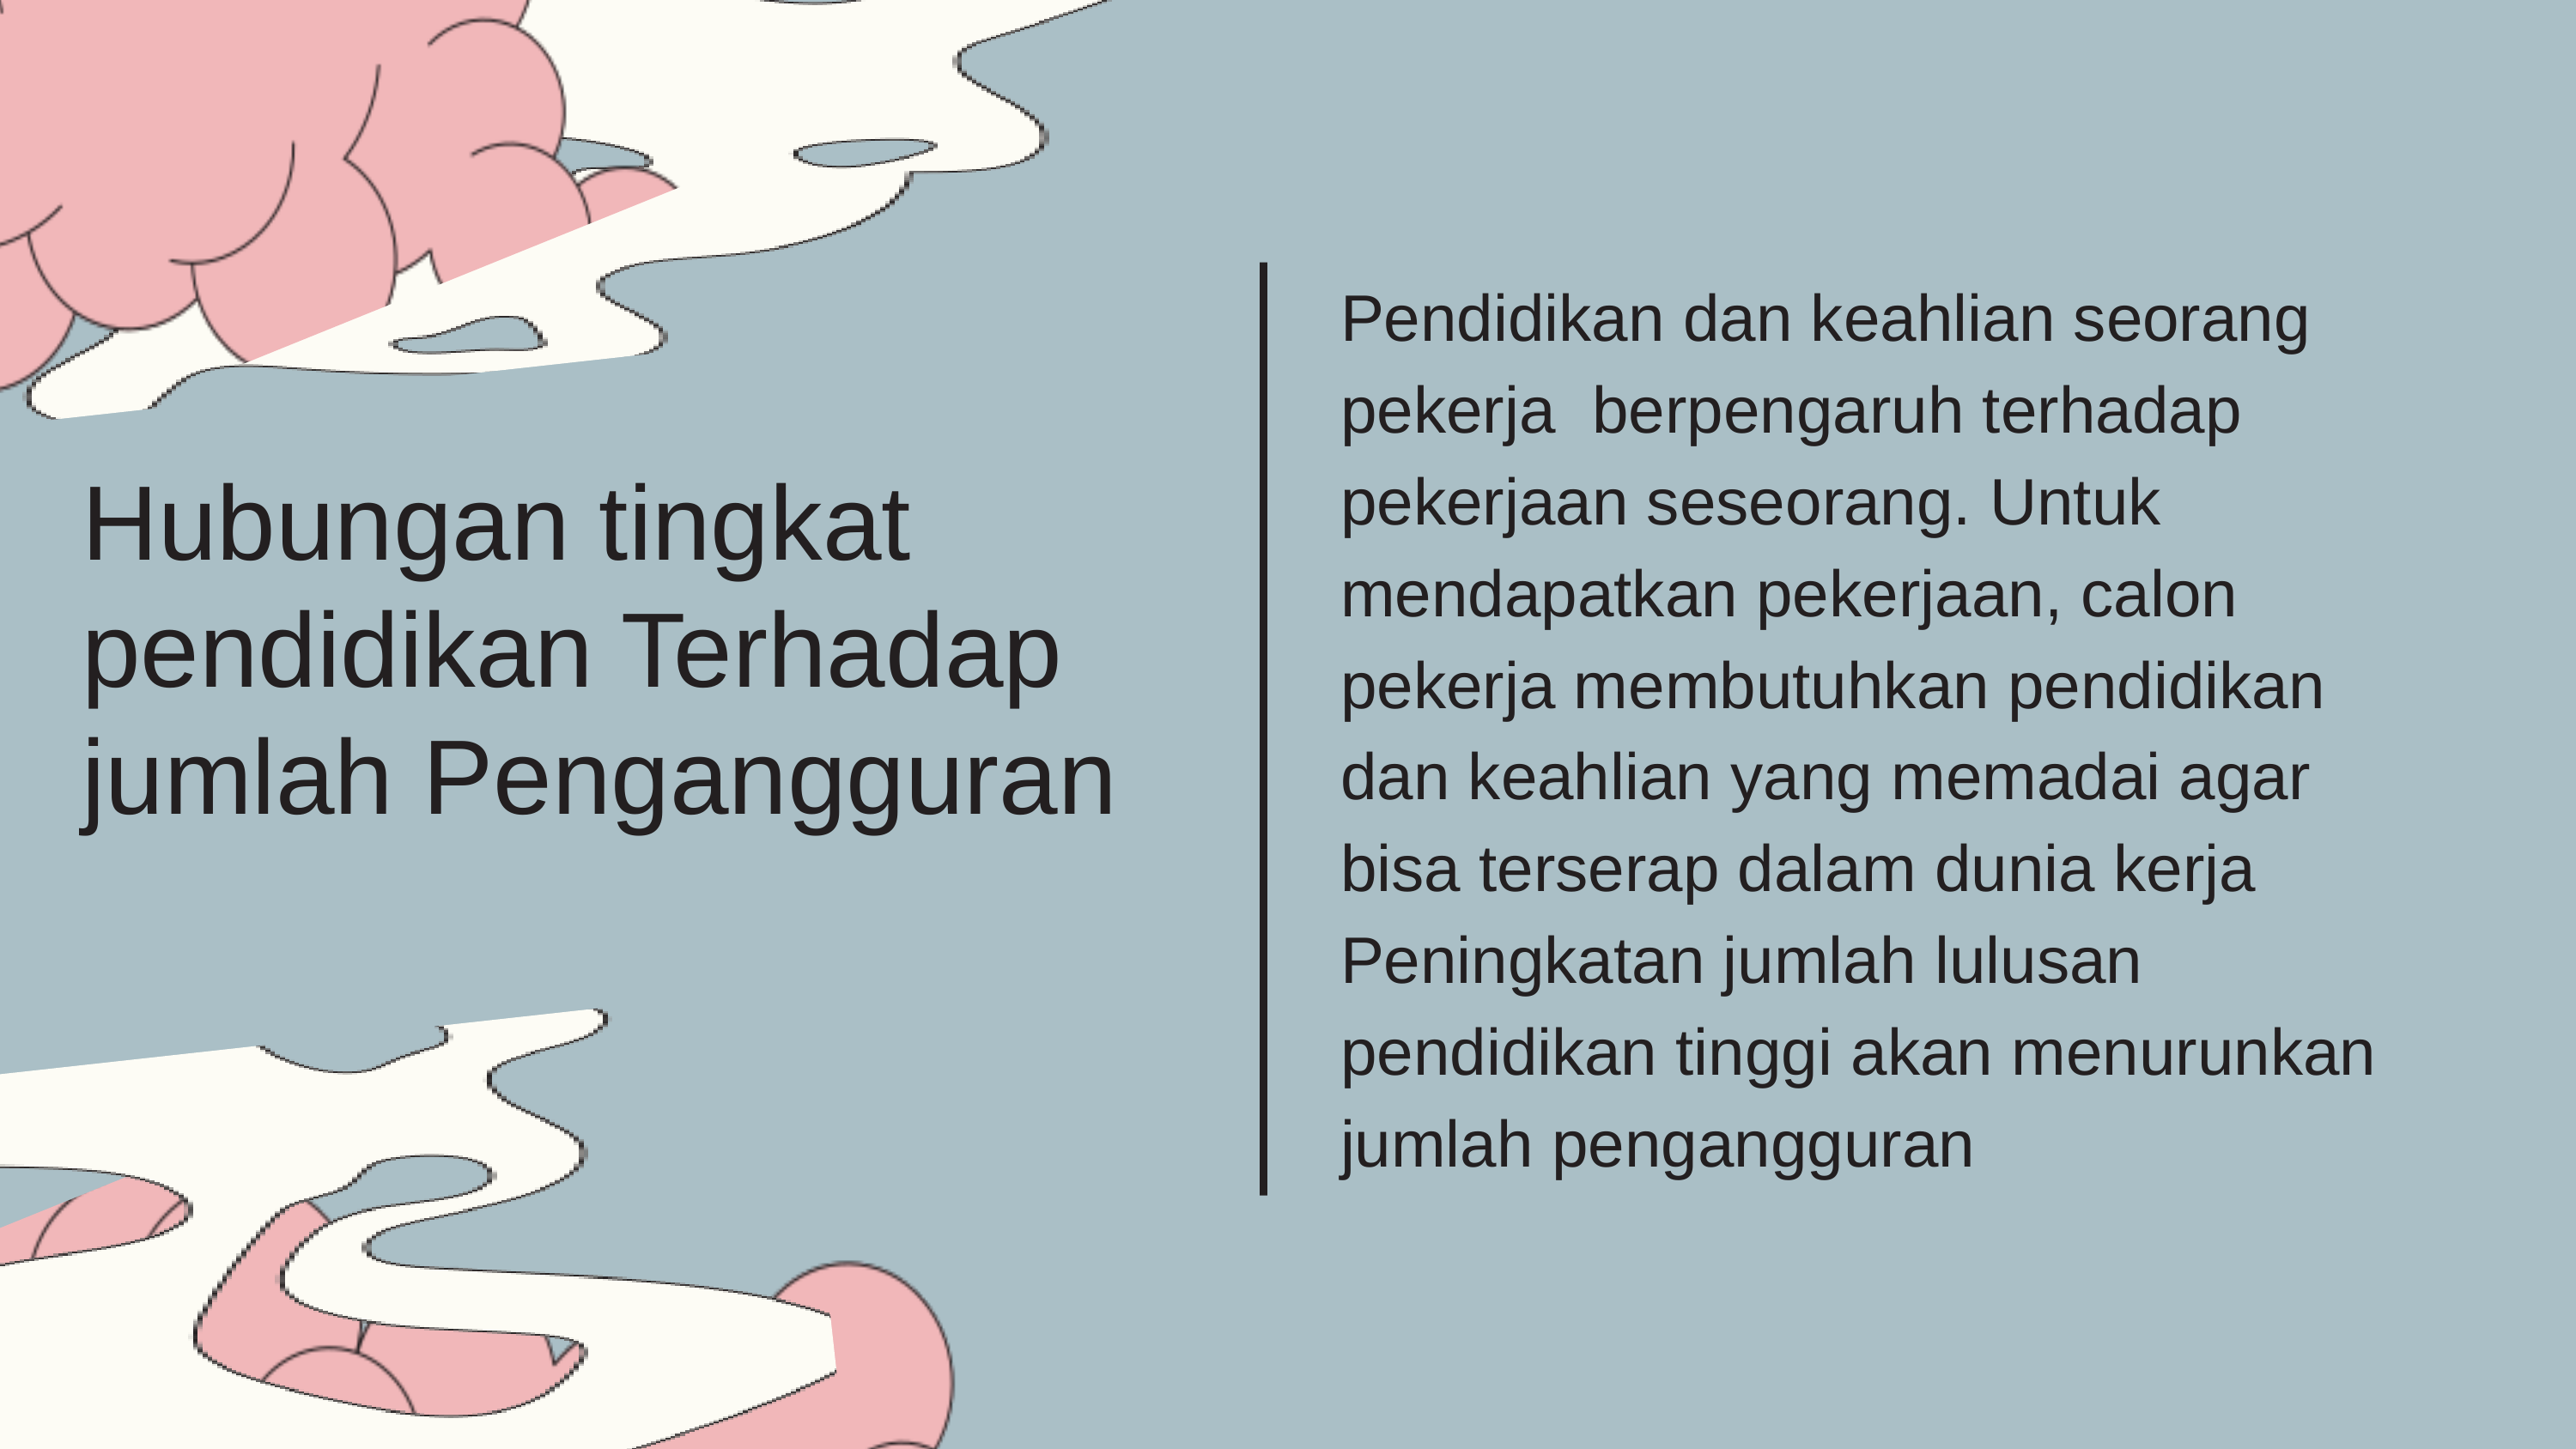

Pendidikan dan keahlian seorang pekerja  berpengaruh terhadap pekerjaan seseorang. Untuk mendapatkan pekerjaan, calon pekerja membutuhkan pendidikan dan keahlian yang memadai agar bisa terserap dalam dunia kerja Peningkatan jumlah lulusan pendidikan tinggi akan menurunkan jumlah pengangguran
Hubungan tingkat pendidikan Terhadap jumlah Pengangguran